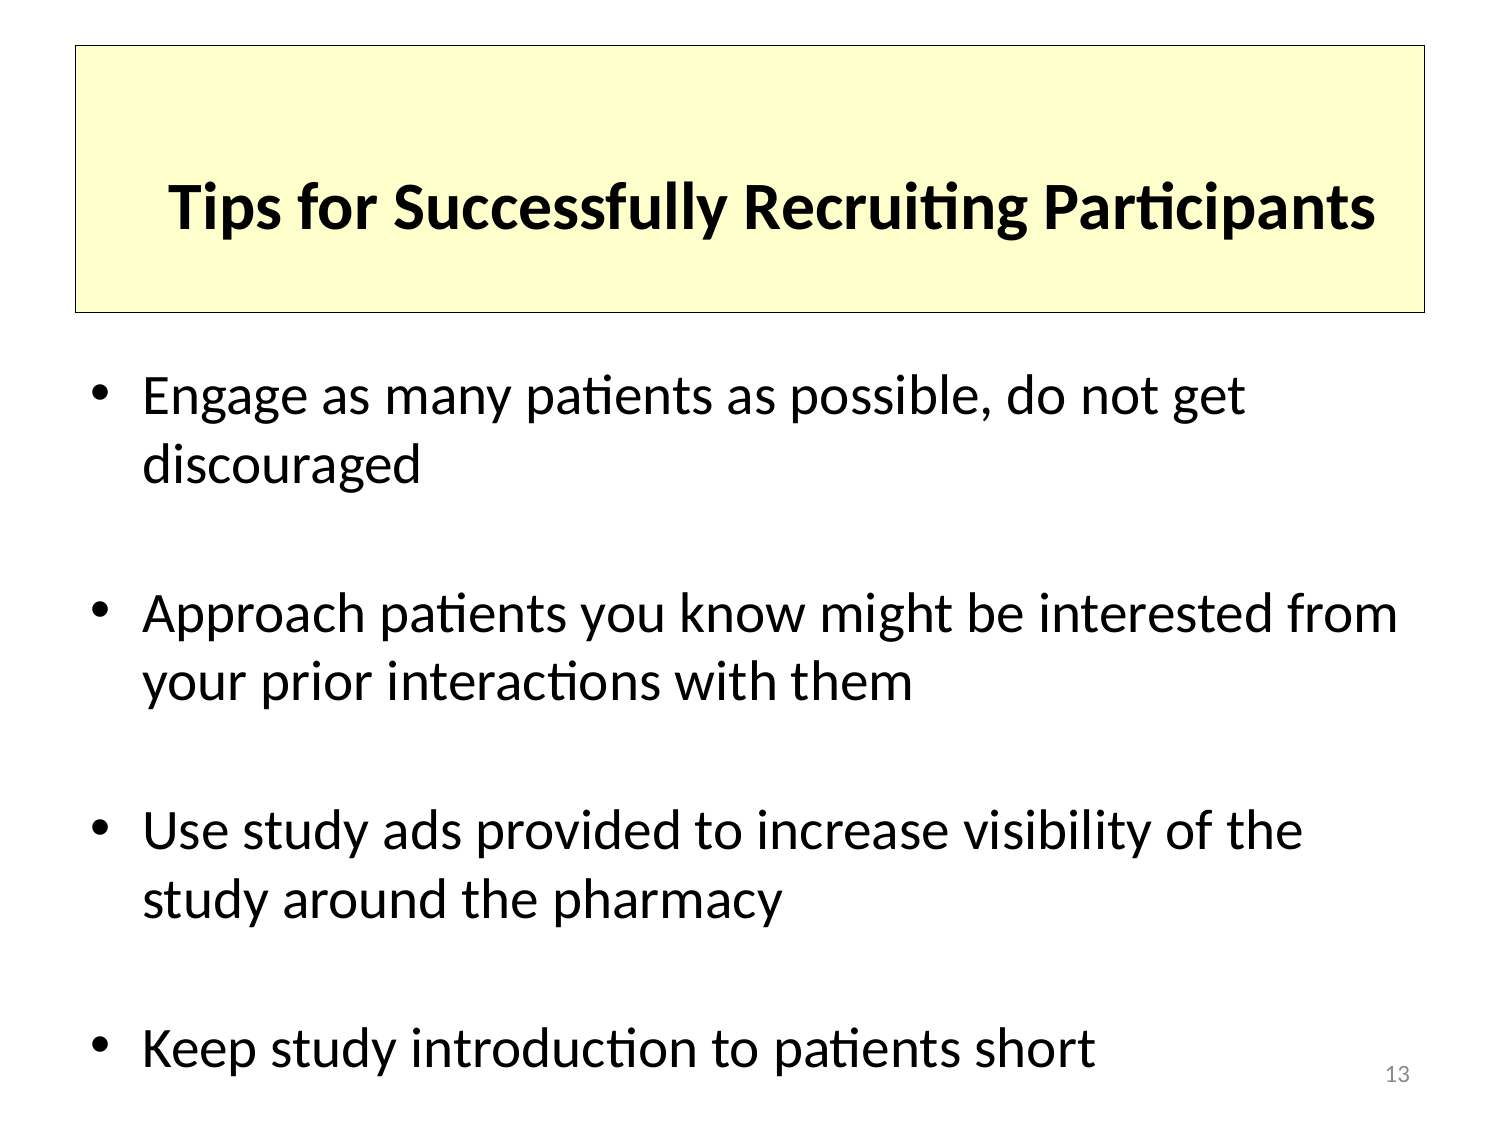

# Tips for Successfully Recruiting Participants
Engage as many patients as possible, do not get discouraged

Approach patients you know might be interested from your prior interactions with them

Use study ads provided to increase visibility of the study around the pharmacy

Keep study introduction to patients short
13